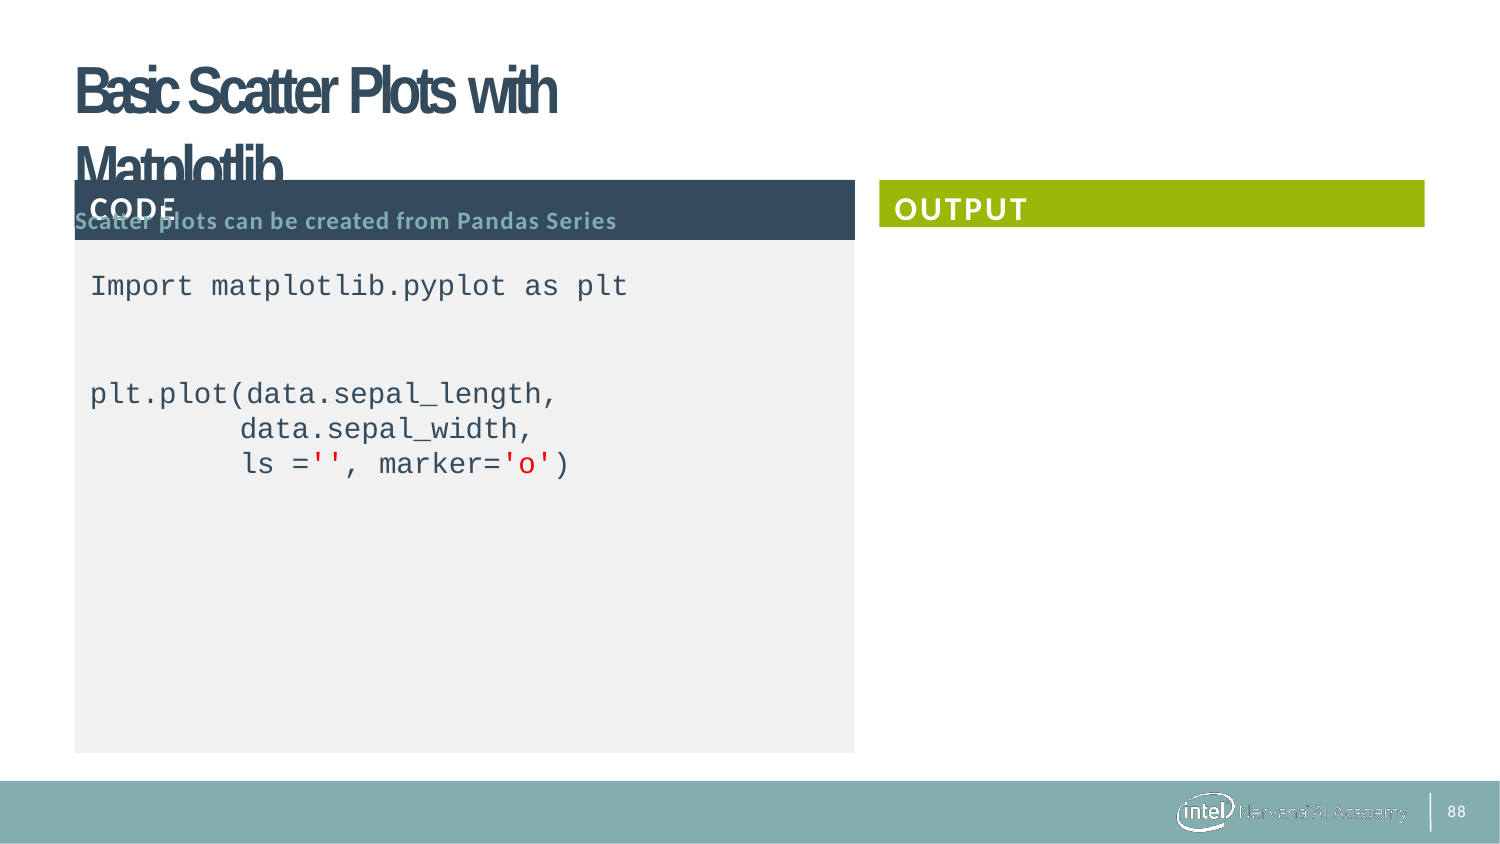

# Basic Scatter Plots with Matplotlib
Scatter plots can be created from Pandas Series
CODE

OUTPUT

Import matplotlib.pyplot as plt

plt.plot(data.sepal_length,
data.sepal_width,  ls ='', marker='o')
88